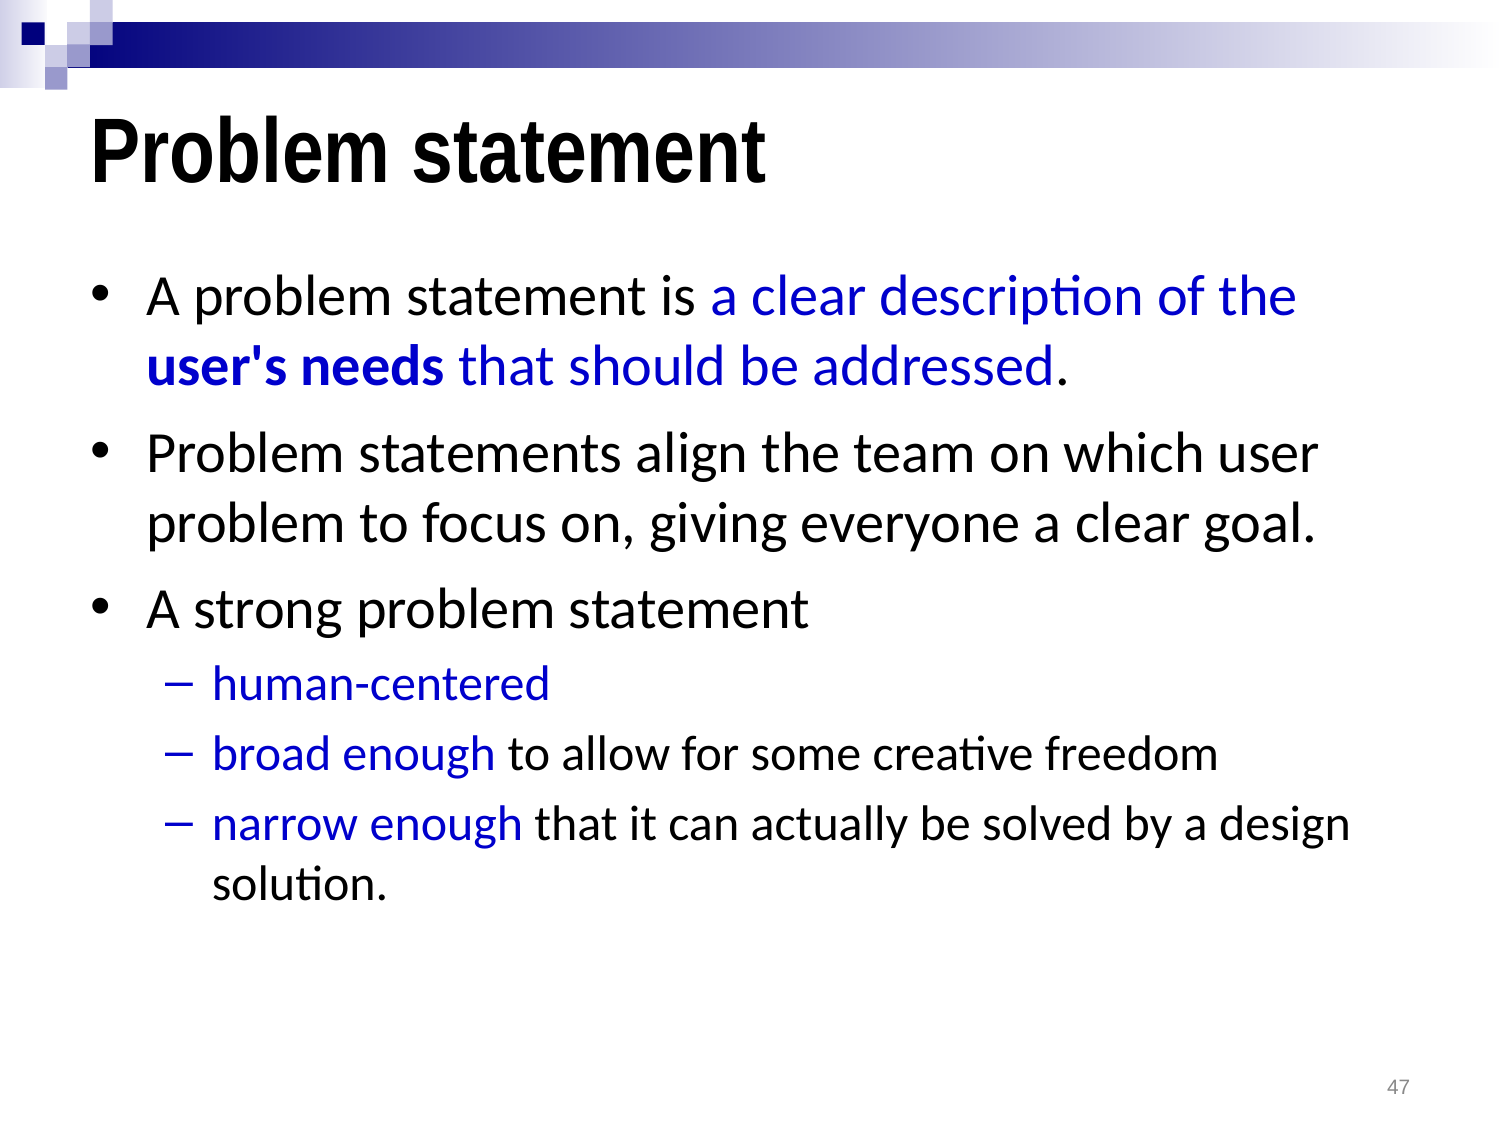

# Problem statement
A problem statement is a clear description of the user's needs that should be addressed.
Problem statements align the team on which user problem to focus on, giving everyone a clear goal.
A strong problem statement
human-centered
broad enough to allow for some creative freedom
narrow enough that it can actually be solved by a design solution.
47